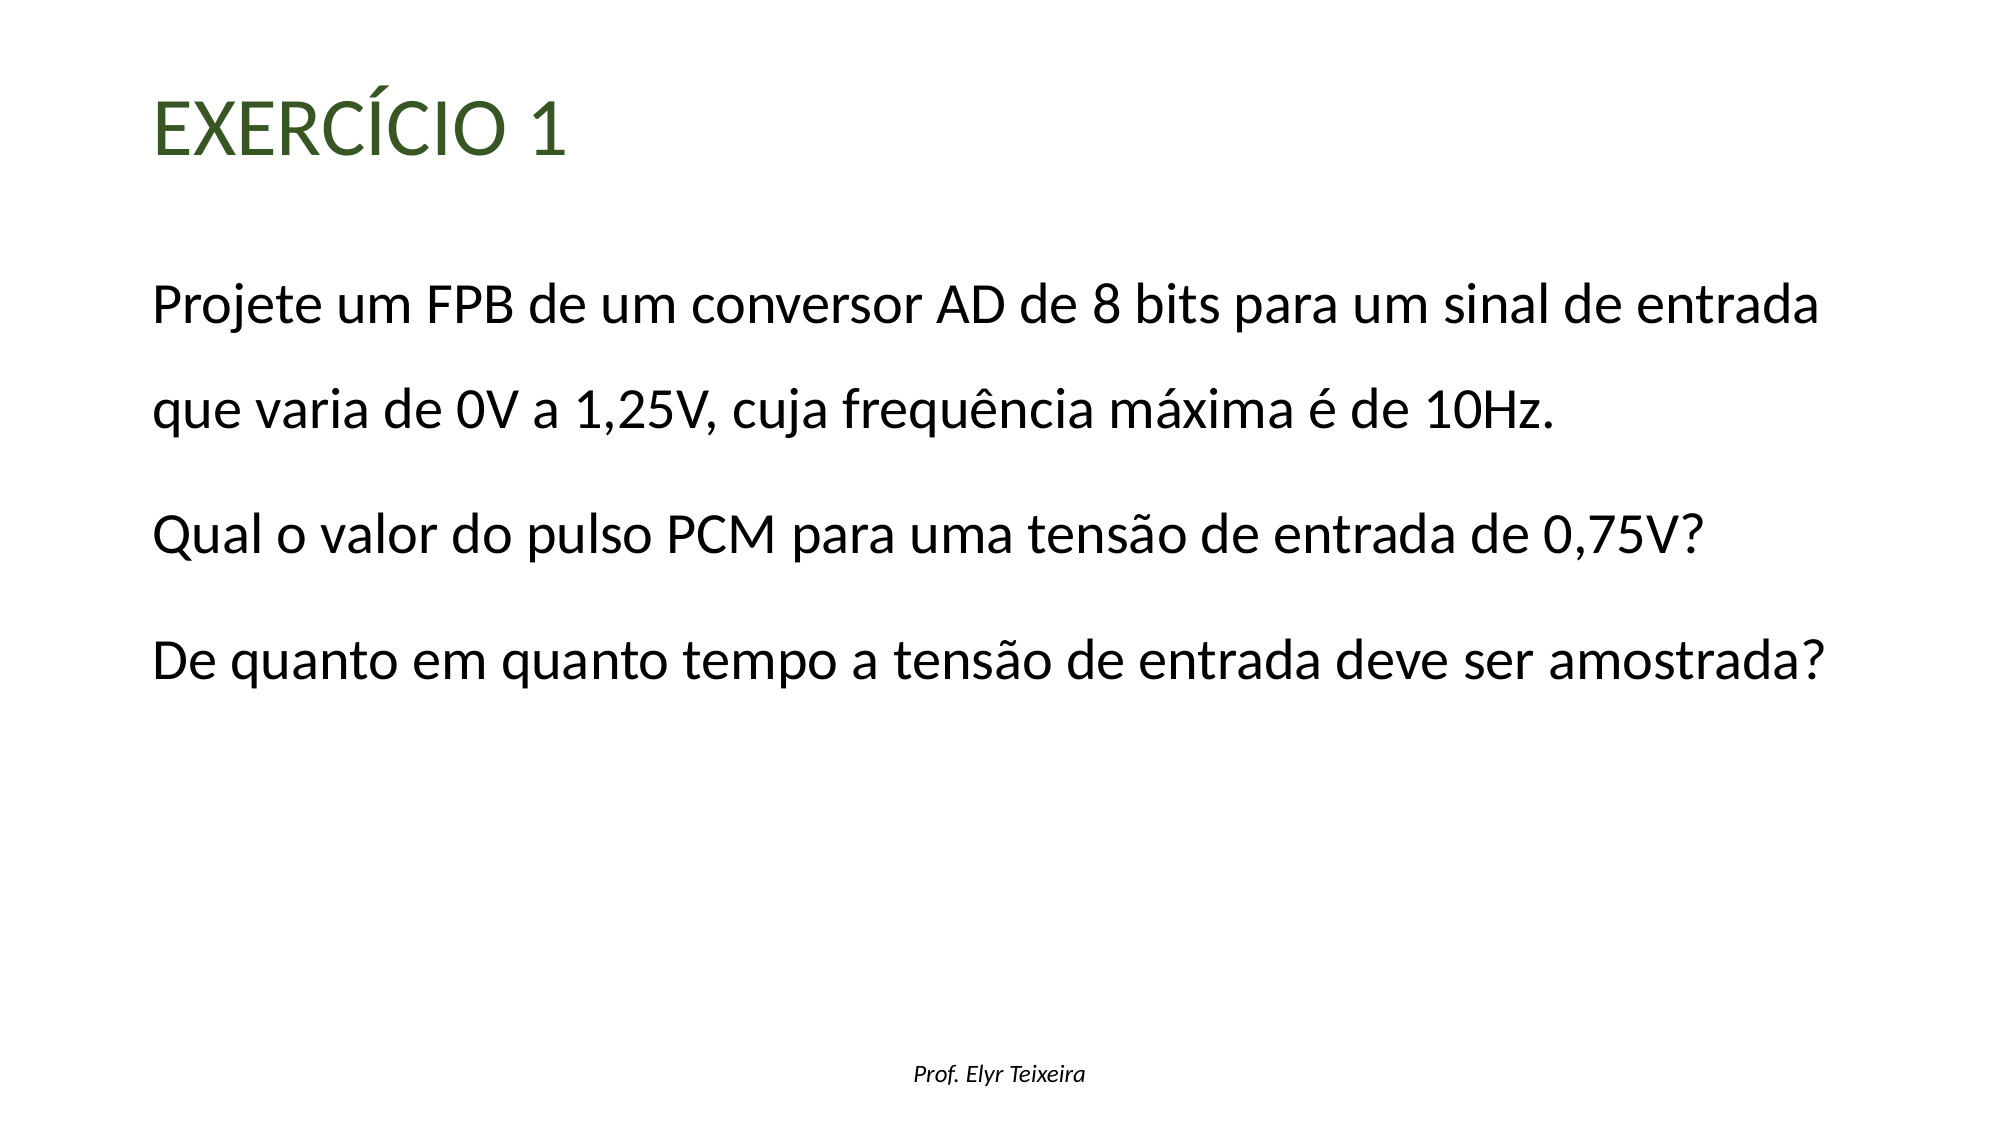

# Exercício 1
Projete um FPB de um conversor AD de 8 bits para um sinal de entrada que varia de 0V a 1,25V, cuja frequência máxima é de 10Hz.
Qual o valor do pulso PCM para uma tensão de entrada de 0,75V?
De quanto em quanto tempo a tensão de entrada deve ser amostrada?